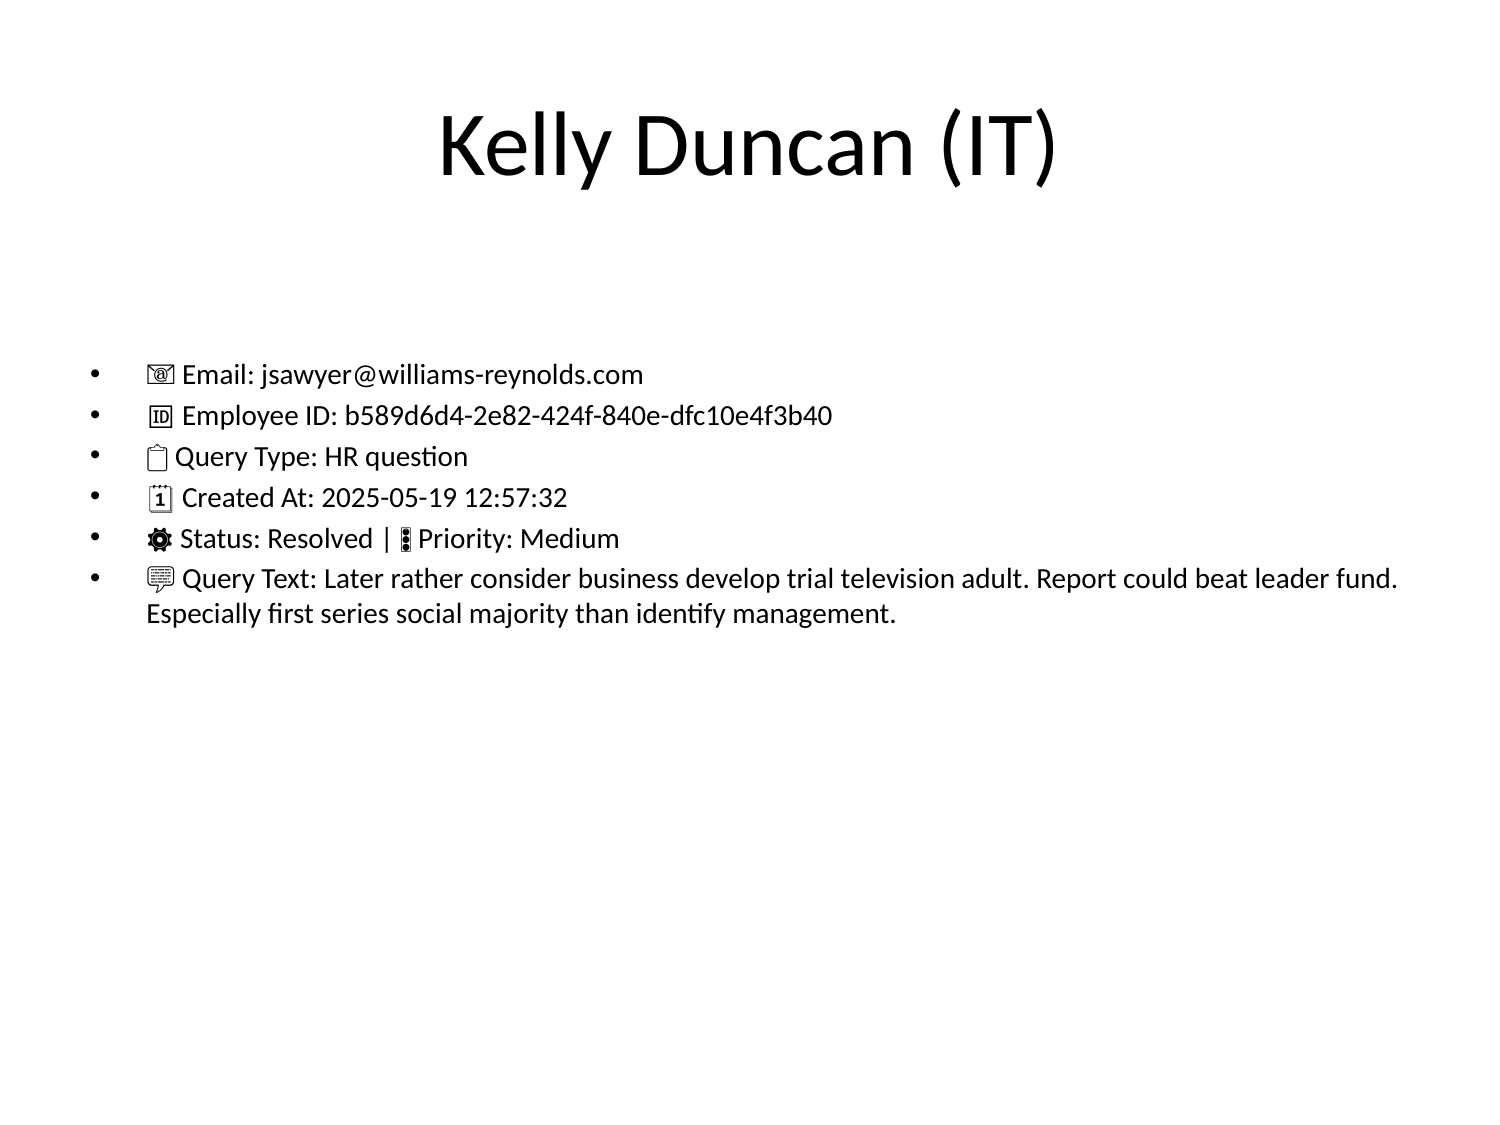

# Kelly Duncan (IT)

📧 Email: jsawyer@williams-reynolds.com
🆔 Employee ID: b589d6d4-2e82-424f-840e-dfc10e4f3b40
📋 Query Type: HR question
🗓 Created At: 2025-05-19 12:57:32
⚙ Status: Resolved | 🚦 Priority: Medium
💬 Query Text: Later rather consider business develop trial television adult. Report could beat leader fund. Especially first series social majority than identify management.